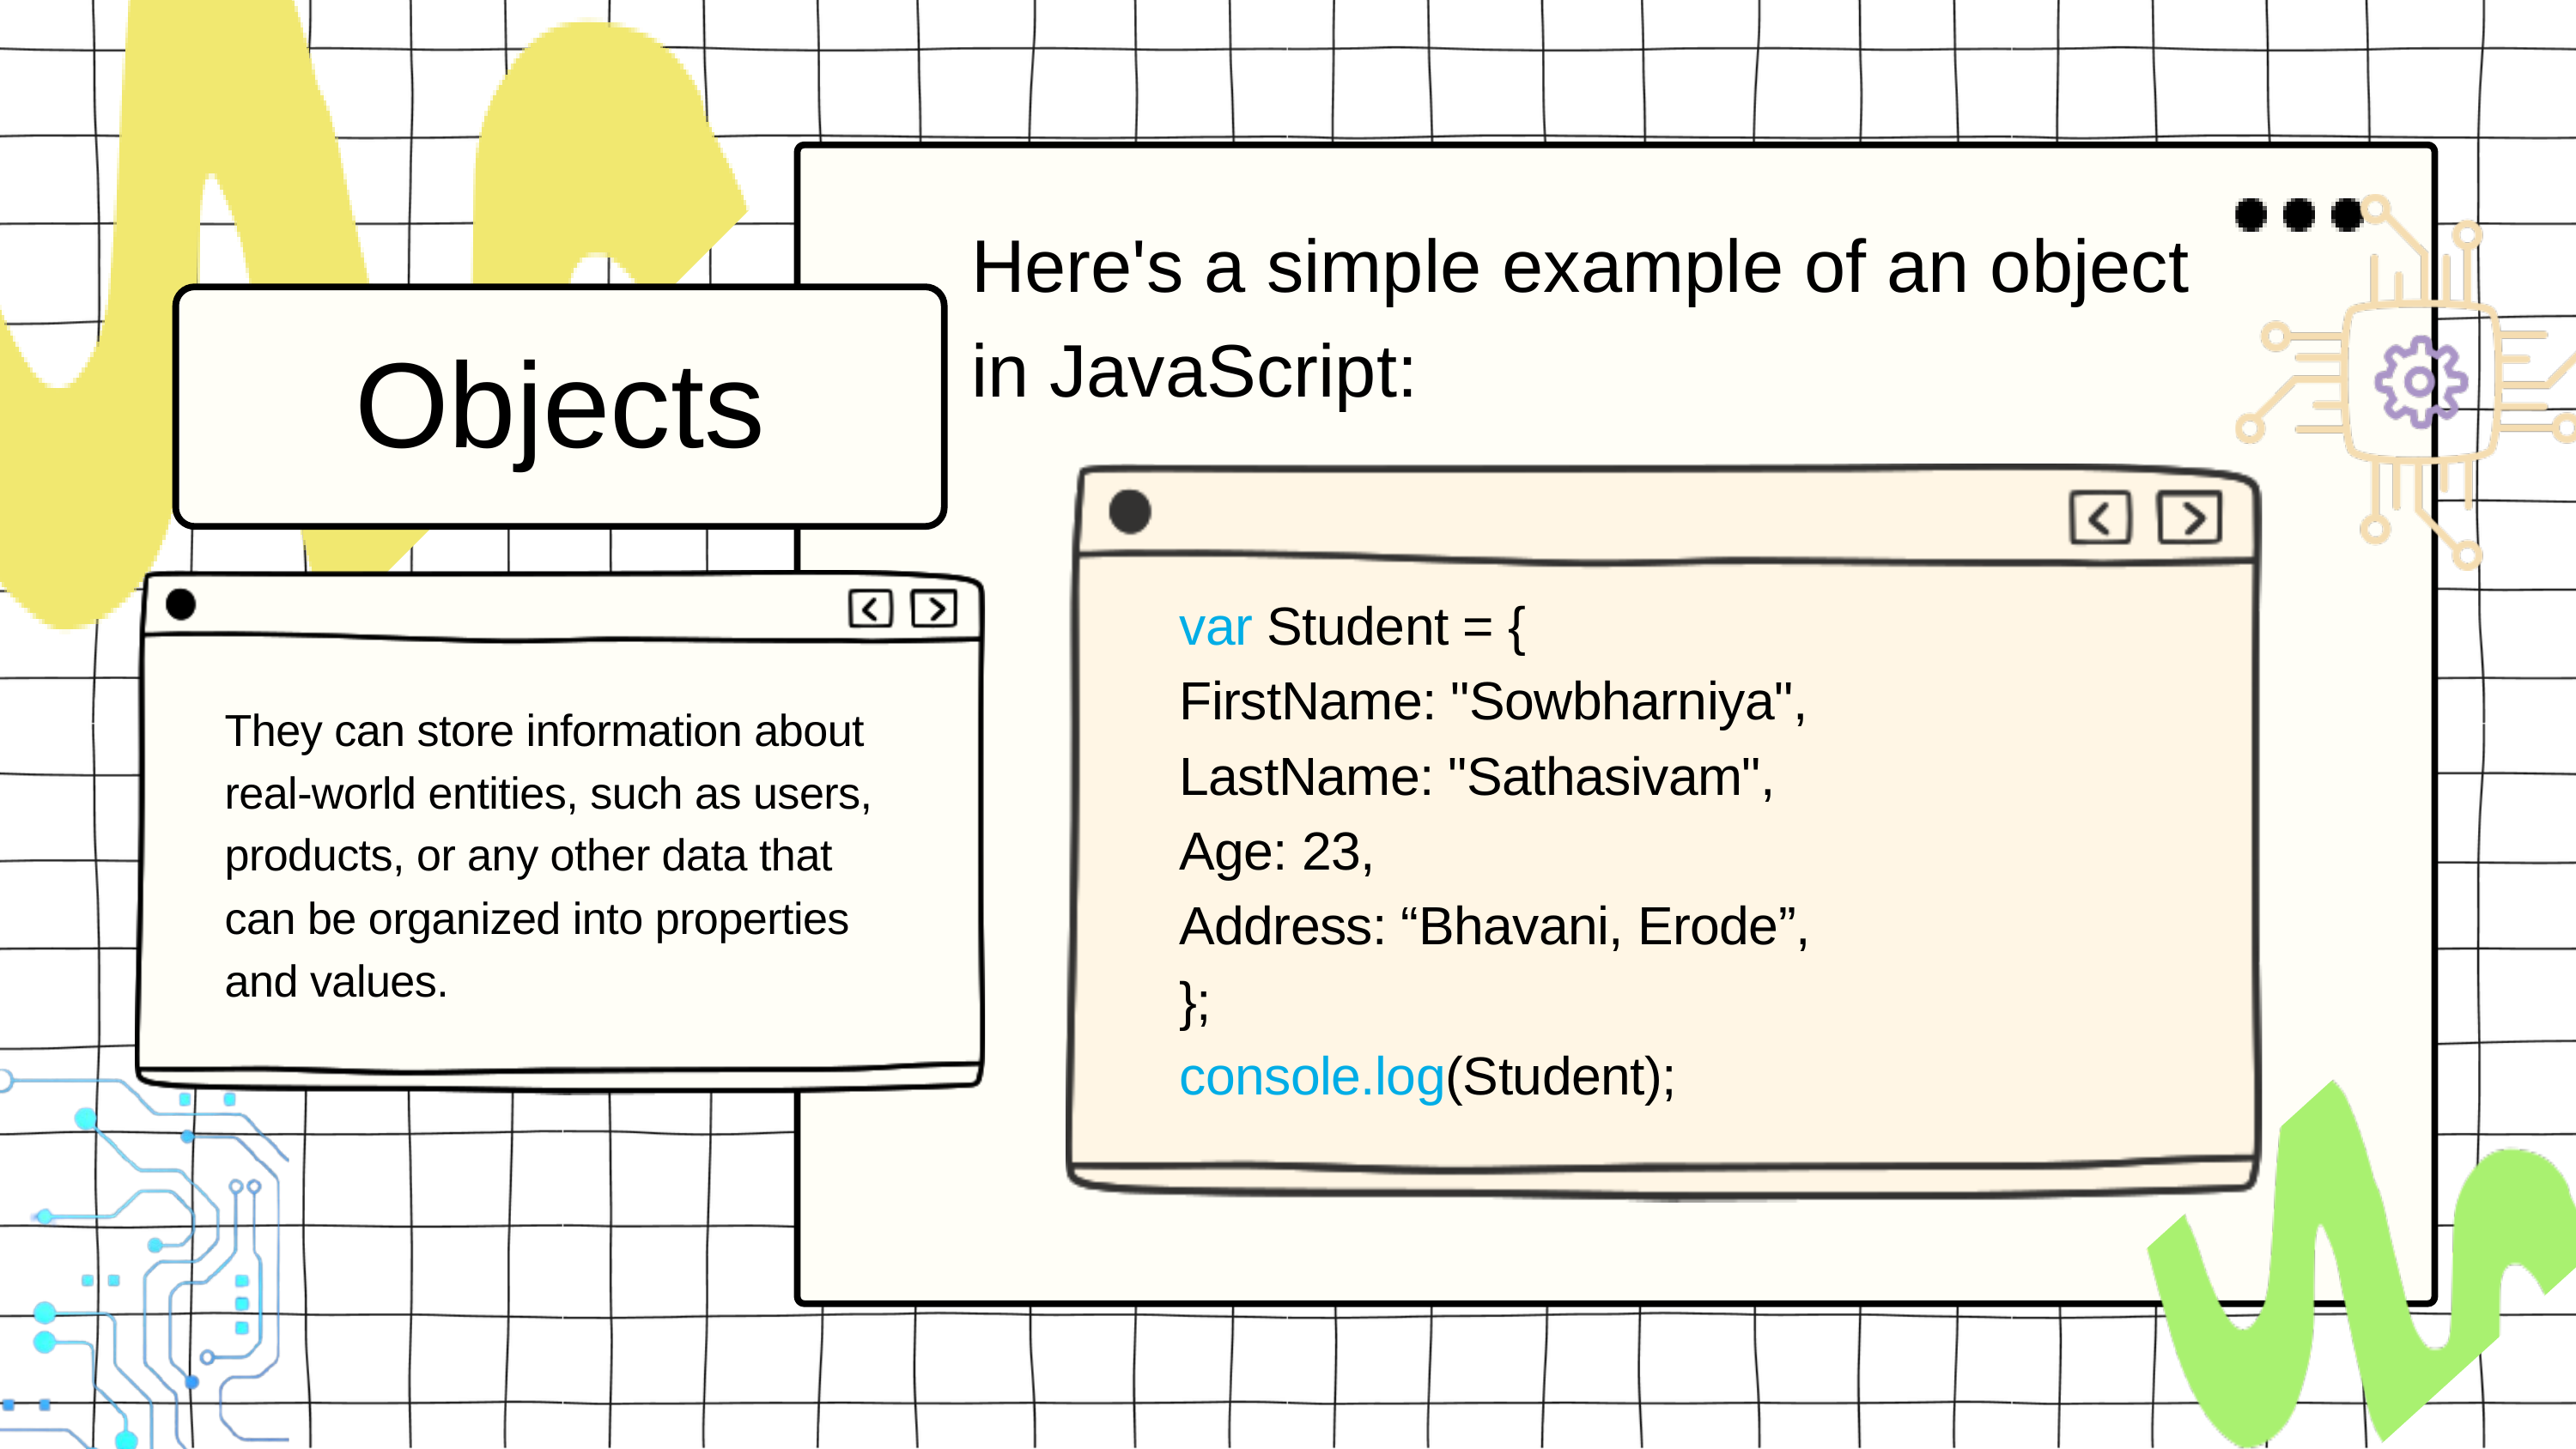

Here's a simple example of an object in JavaScript:

Objects

var Student = {
FirstName: "Sowbharniya",
LastName: "Sathasivam",
Age: 23,
Address: “Bhavani, Erode”,
};
console.log(Student);
They can store information about real-world entities, such as users, products, or any other data that can be organized into properties and values.